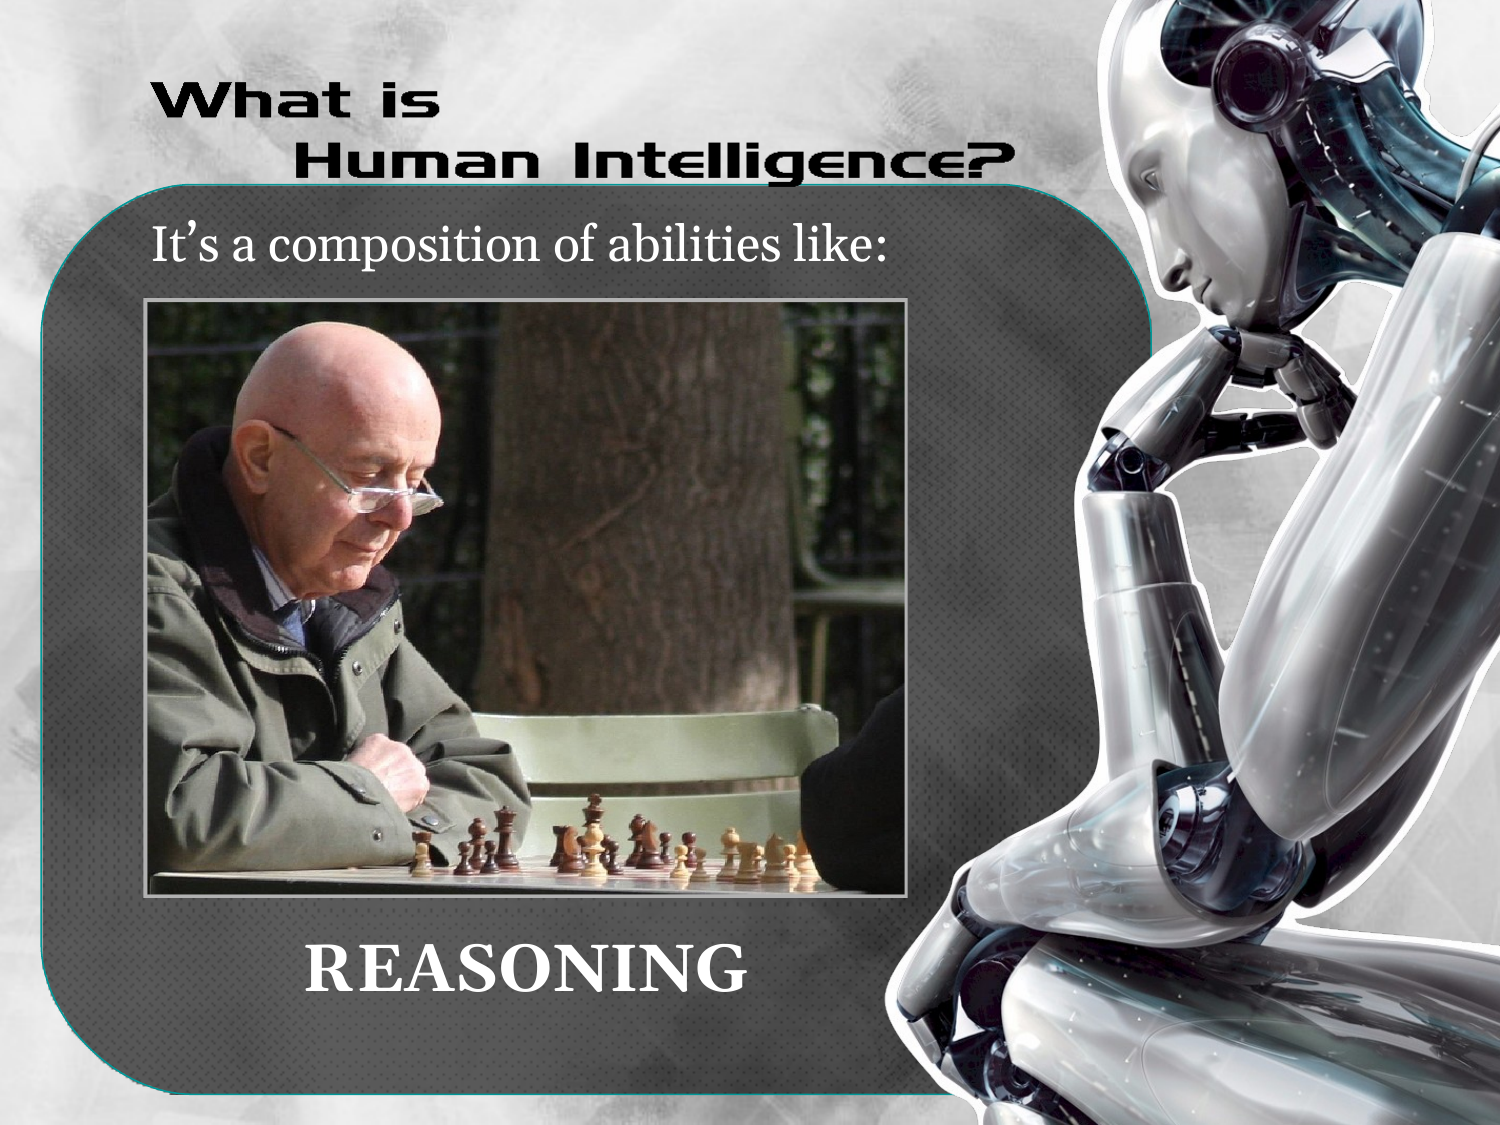

It’s a composition of abilities like:
REASONING